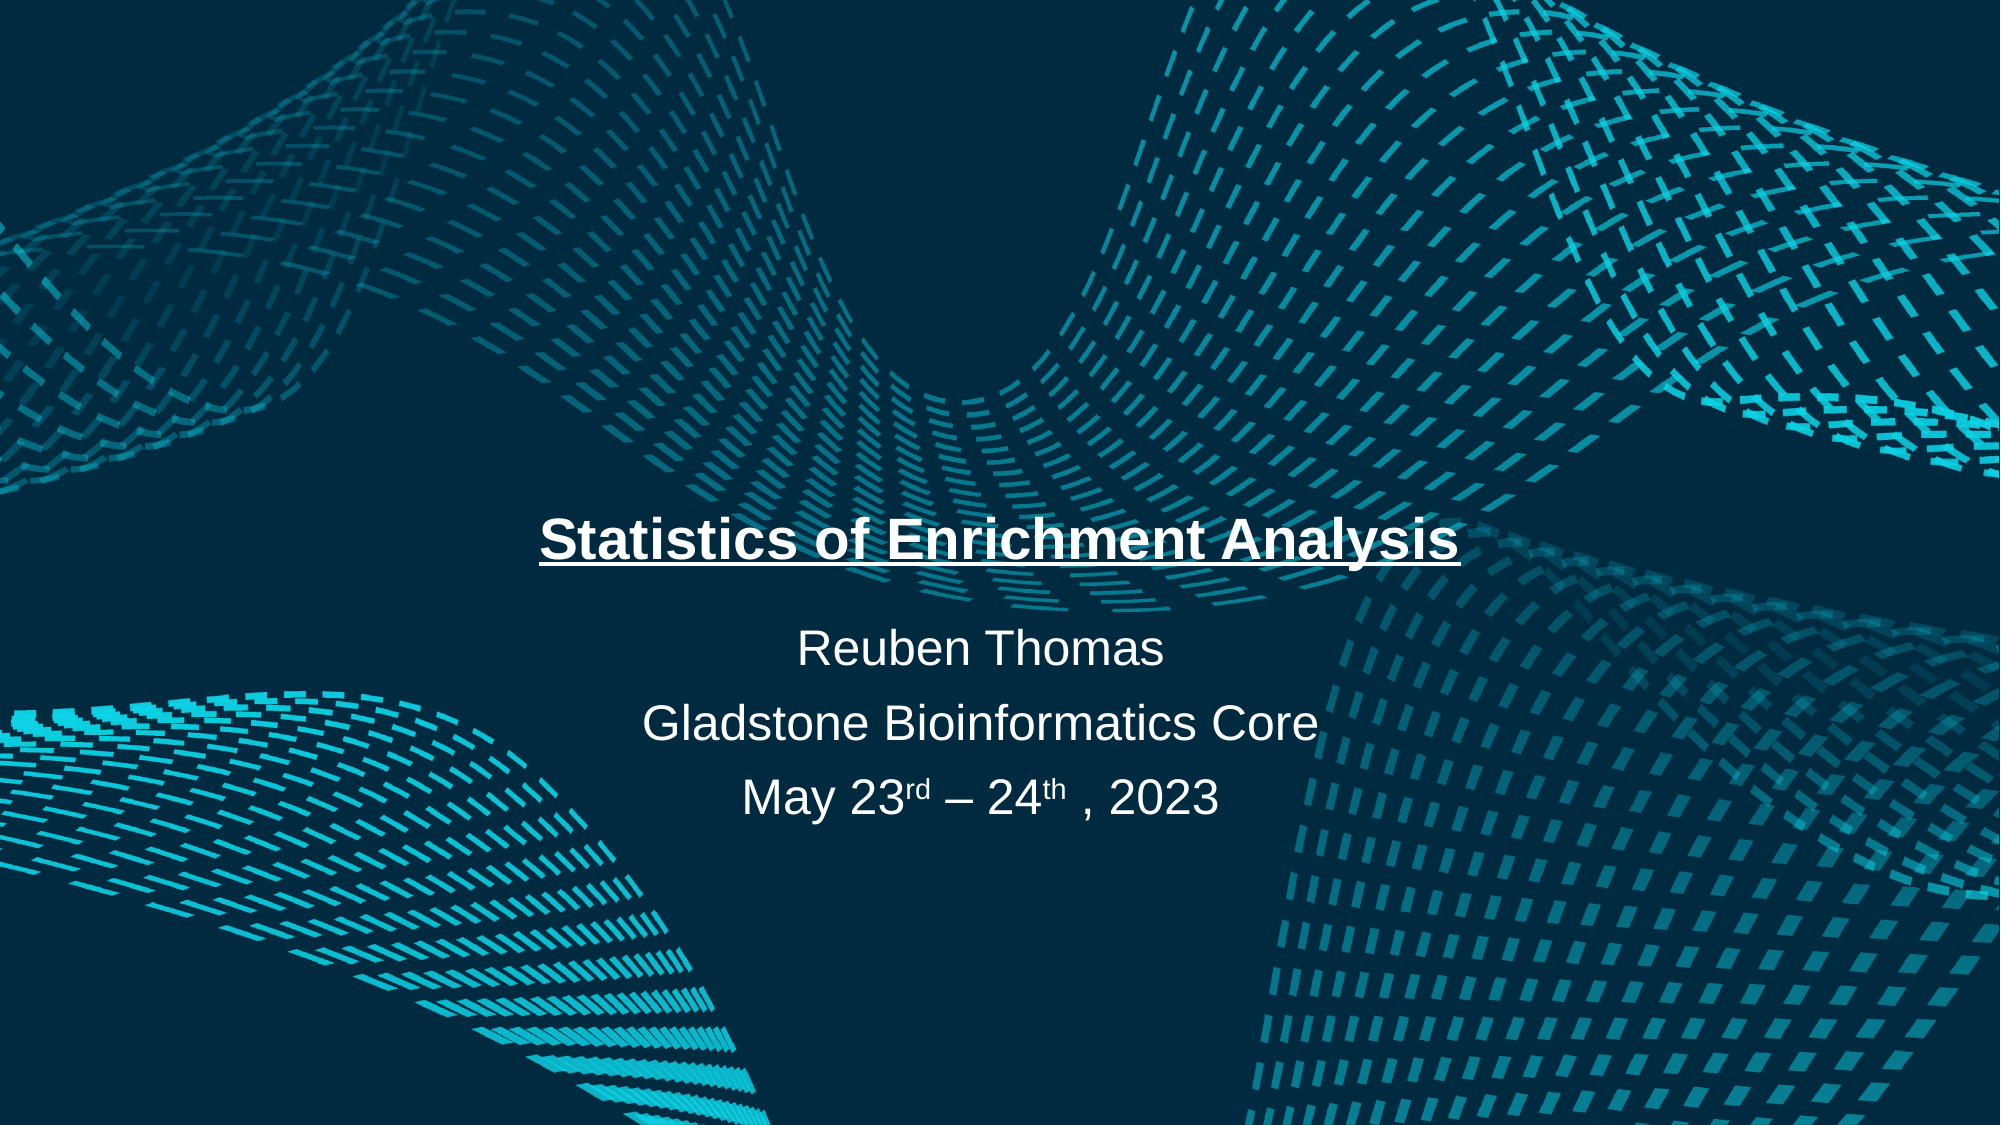

# Statistics of Enrichment Analysis
Reuben Thomas
Gladstone Bioinformatics Core
May 23rd – 24th , 2023